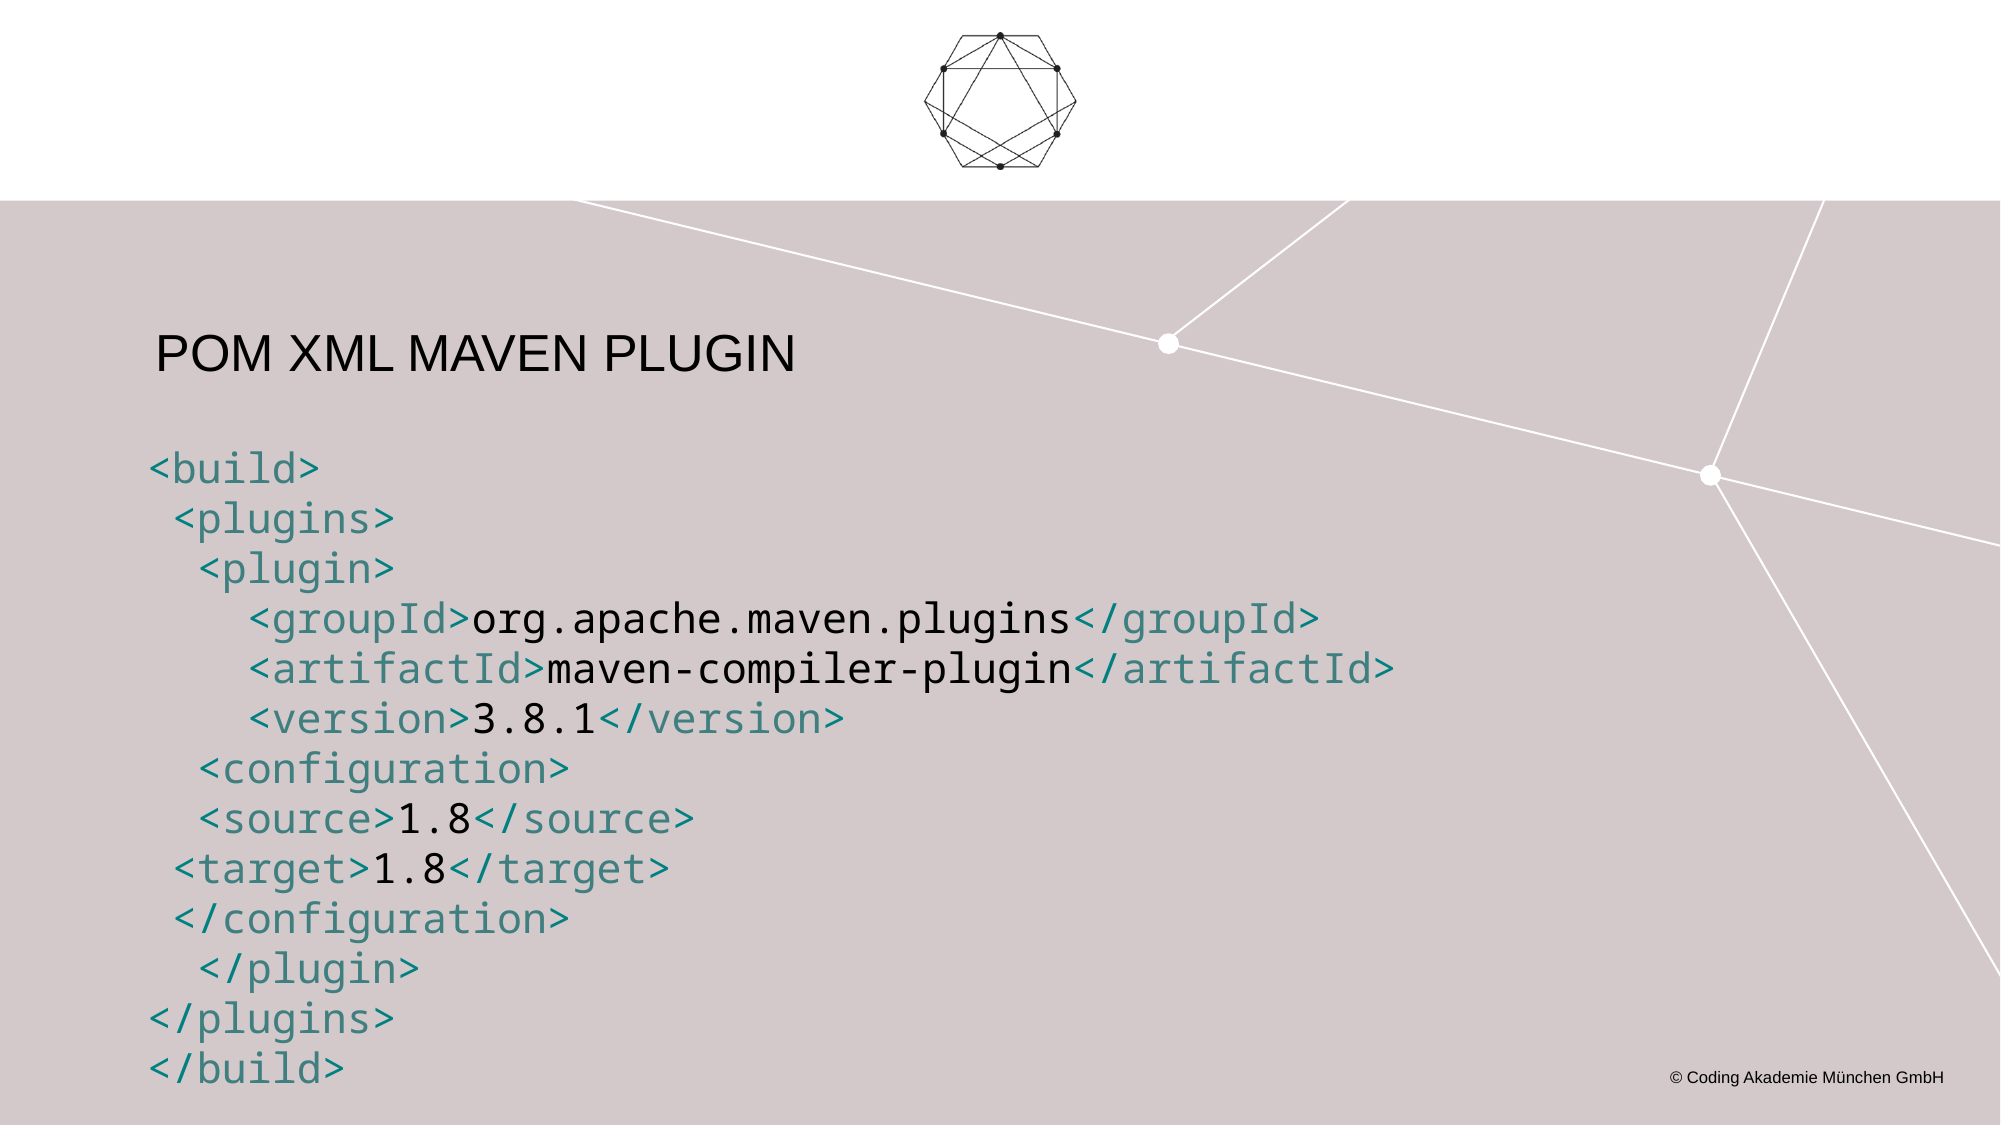

# POM XML Maven plugin
<build>
 <plugins>
  <plugin>
    <groupId>org.apache.maven.plugins</groupId>
    <artifactId>maven-compiler-plugin</artifactId>
    <version>3.8.1</version>
  <configuration>
  <source>1.8</source>
 <target>1.8</target>
 </configuration>
  </plugin>
</plugins>
</build>
© Coding Akademie München GmbH